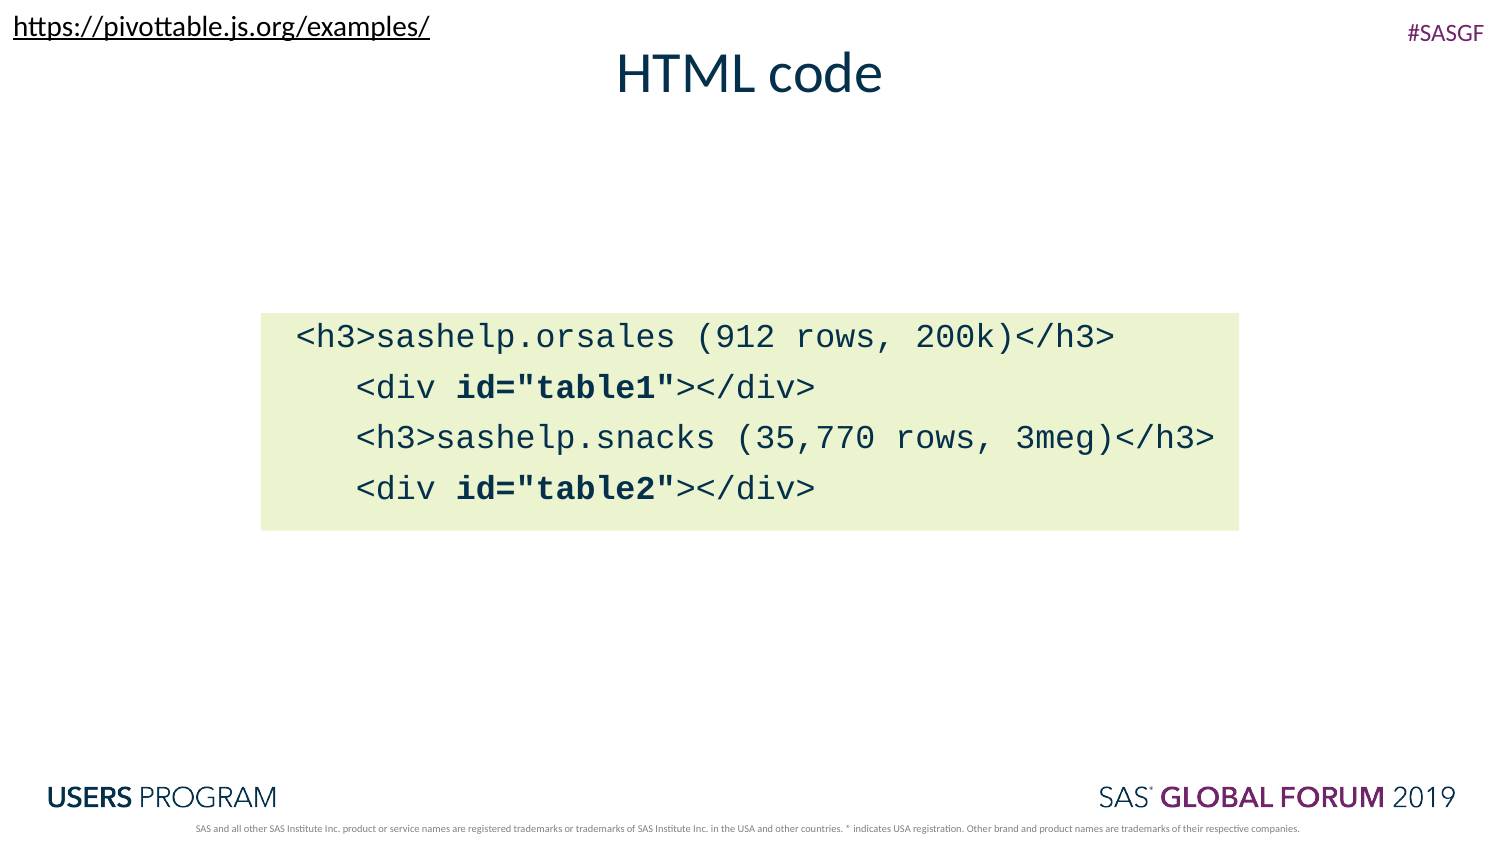

https://pivottable.js.org/examples/
# HTML code

 <h3>sashelp.orsales (912 rows, 200k)</h3>
    <div id="table1"></div>
    <h3>sashelp.snacks (35,770 rows, 3meg)</h3>
    <div id="table2"></div>